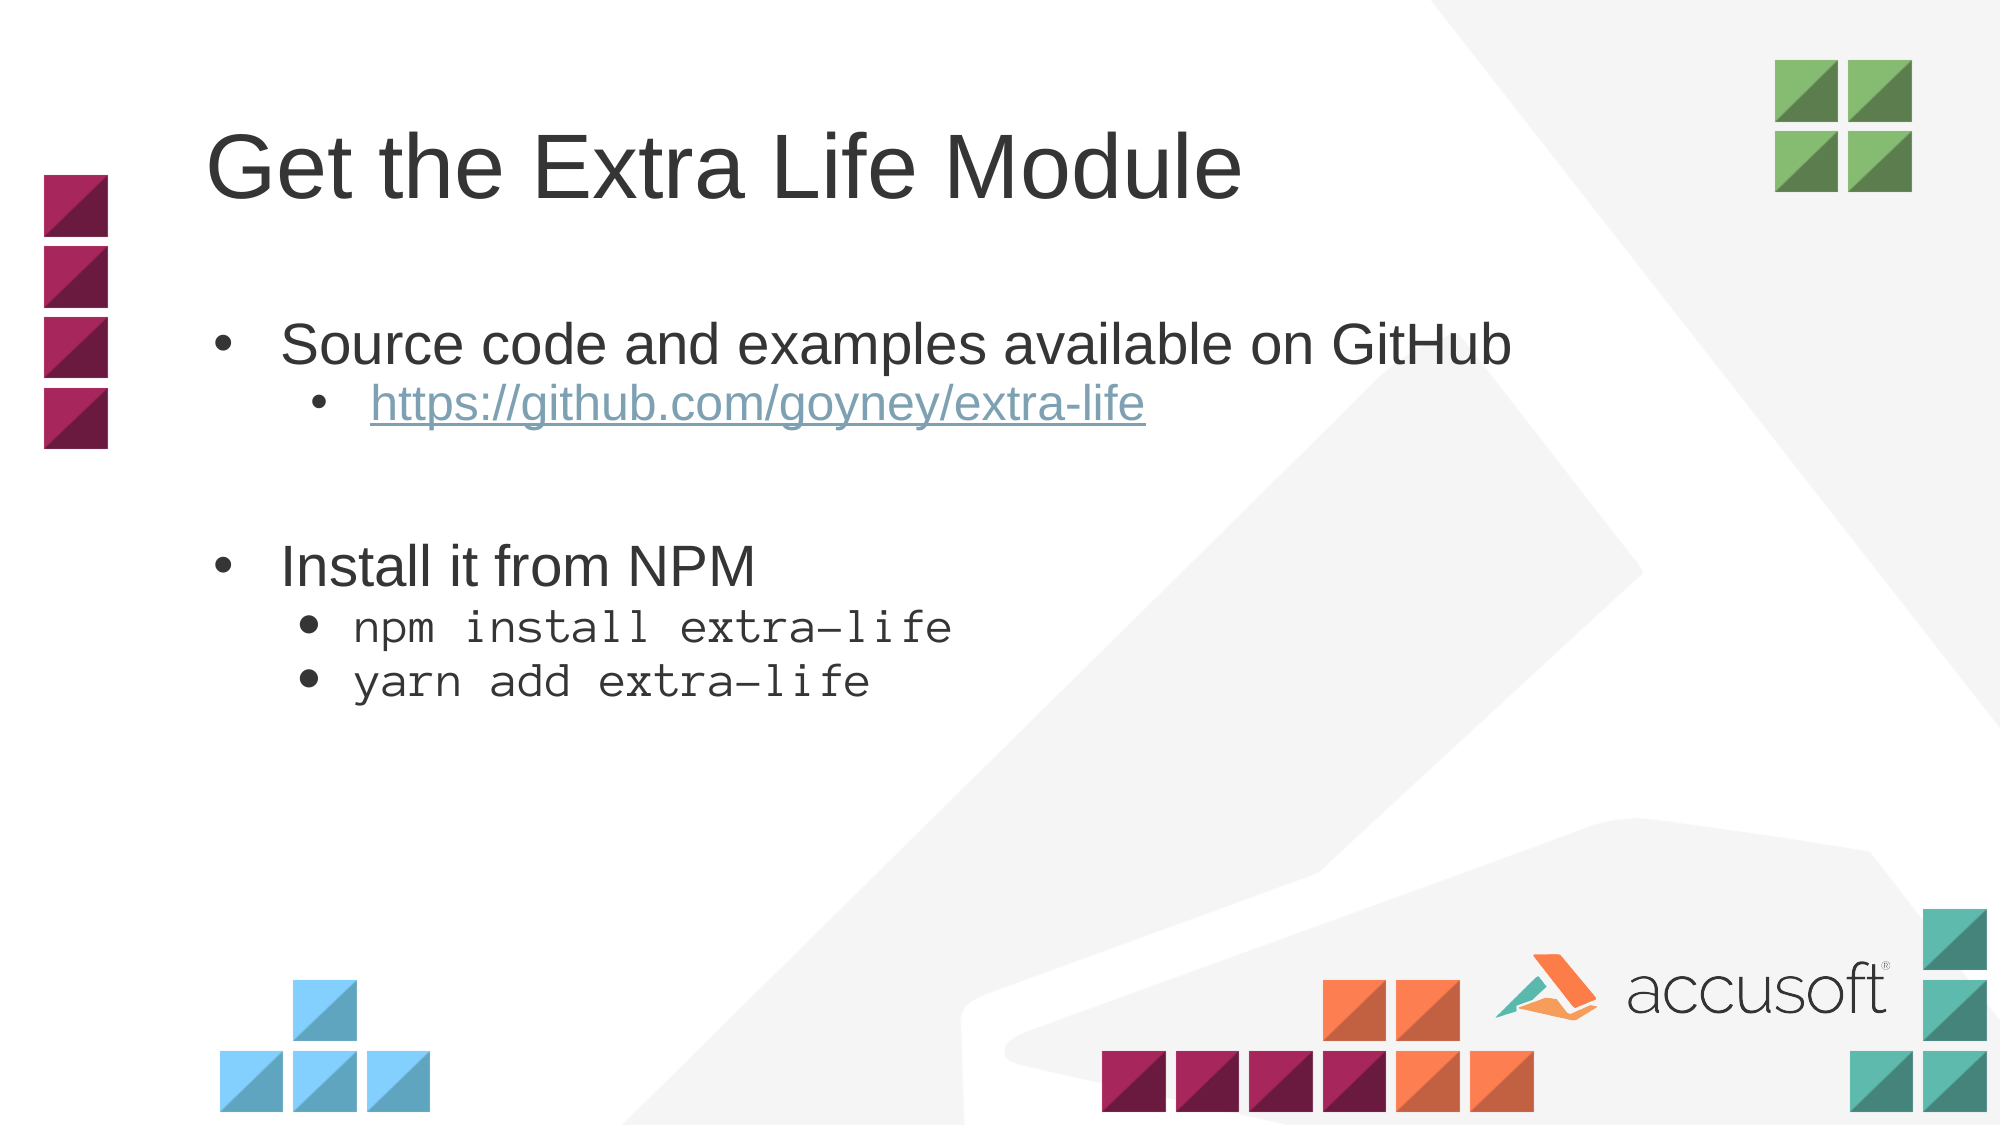

# Get the Extra Life Module
Source code and examples available on GitHub
https://github.com/goyney/extra-life

Install it from NPM
npm install extra-life
yarn add extra-life